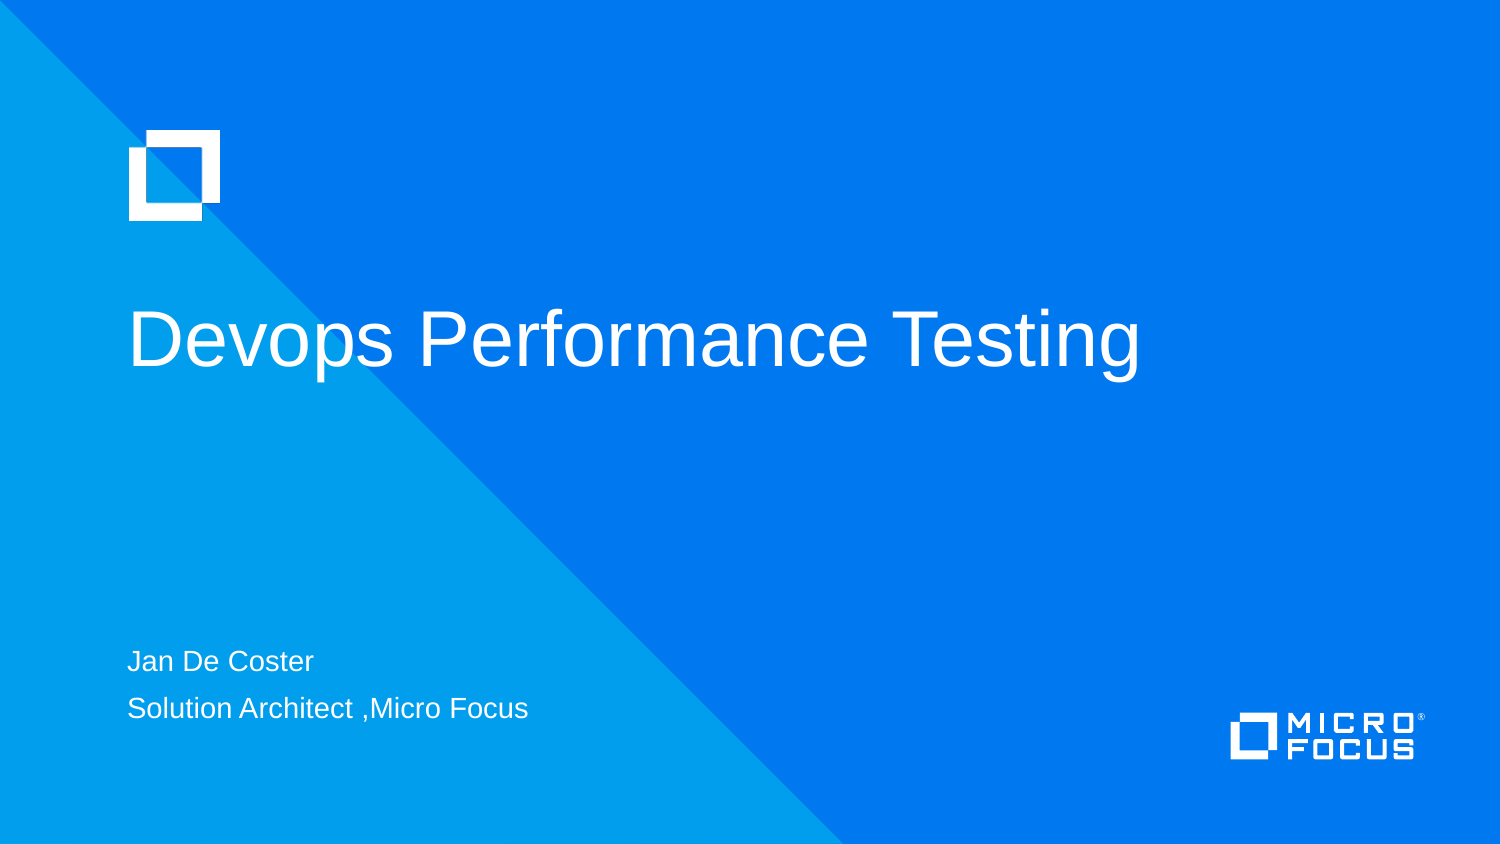

# Devops Performance Testing
Jan De Coster
Solution Architect ,Micro Focus